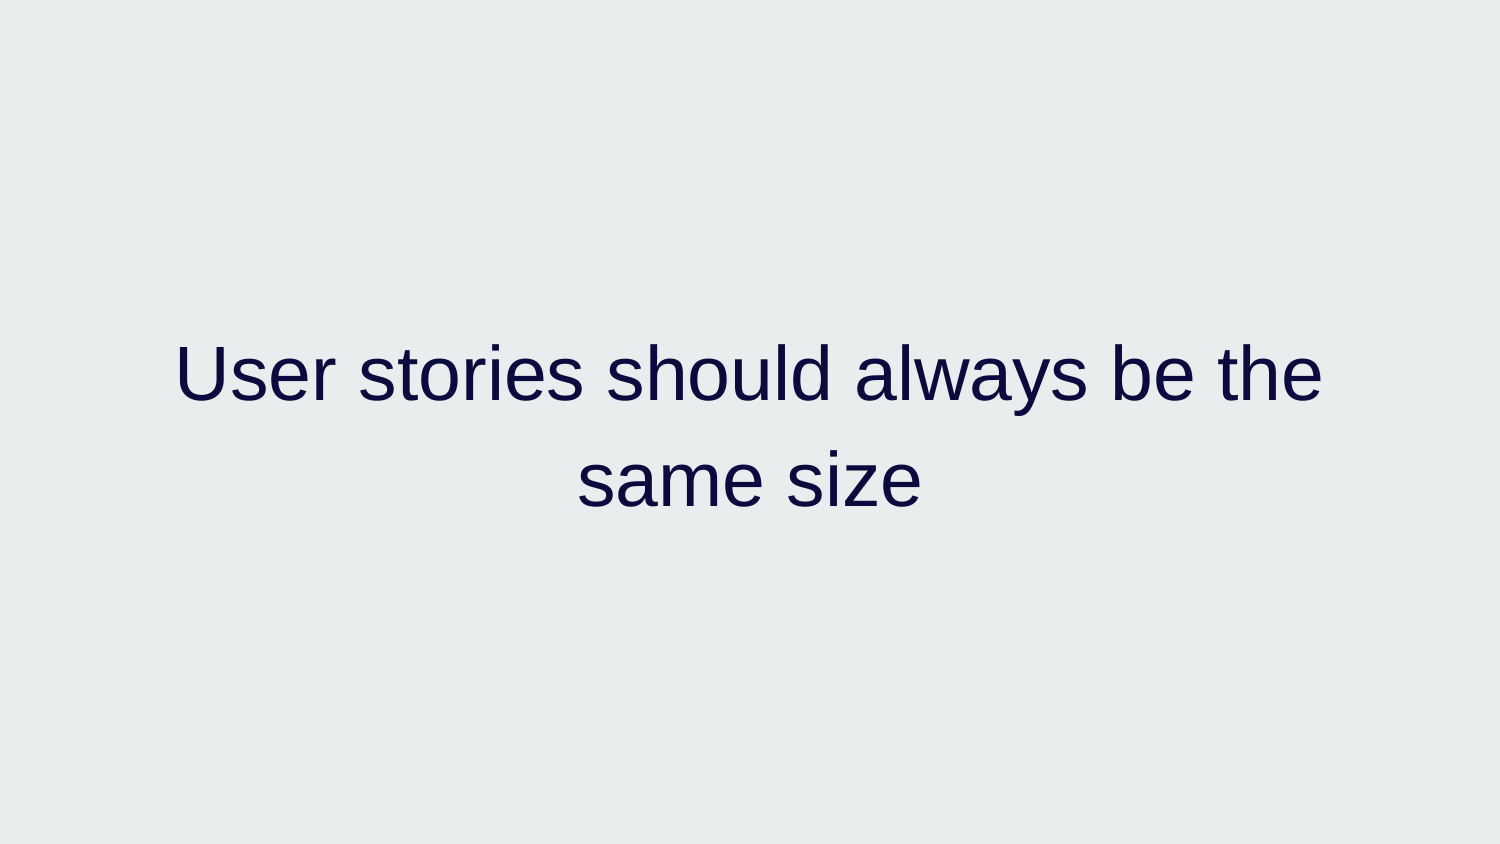

User stories should always be the same size